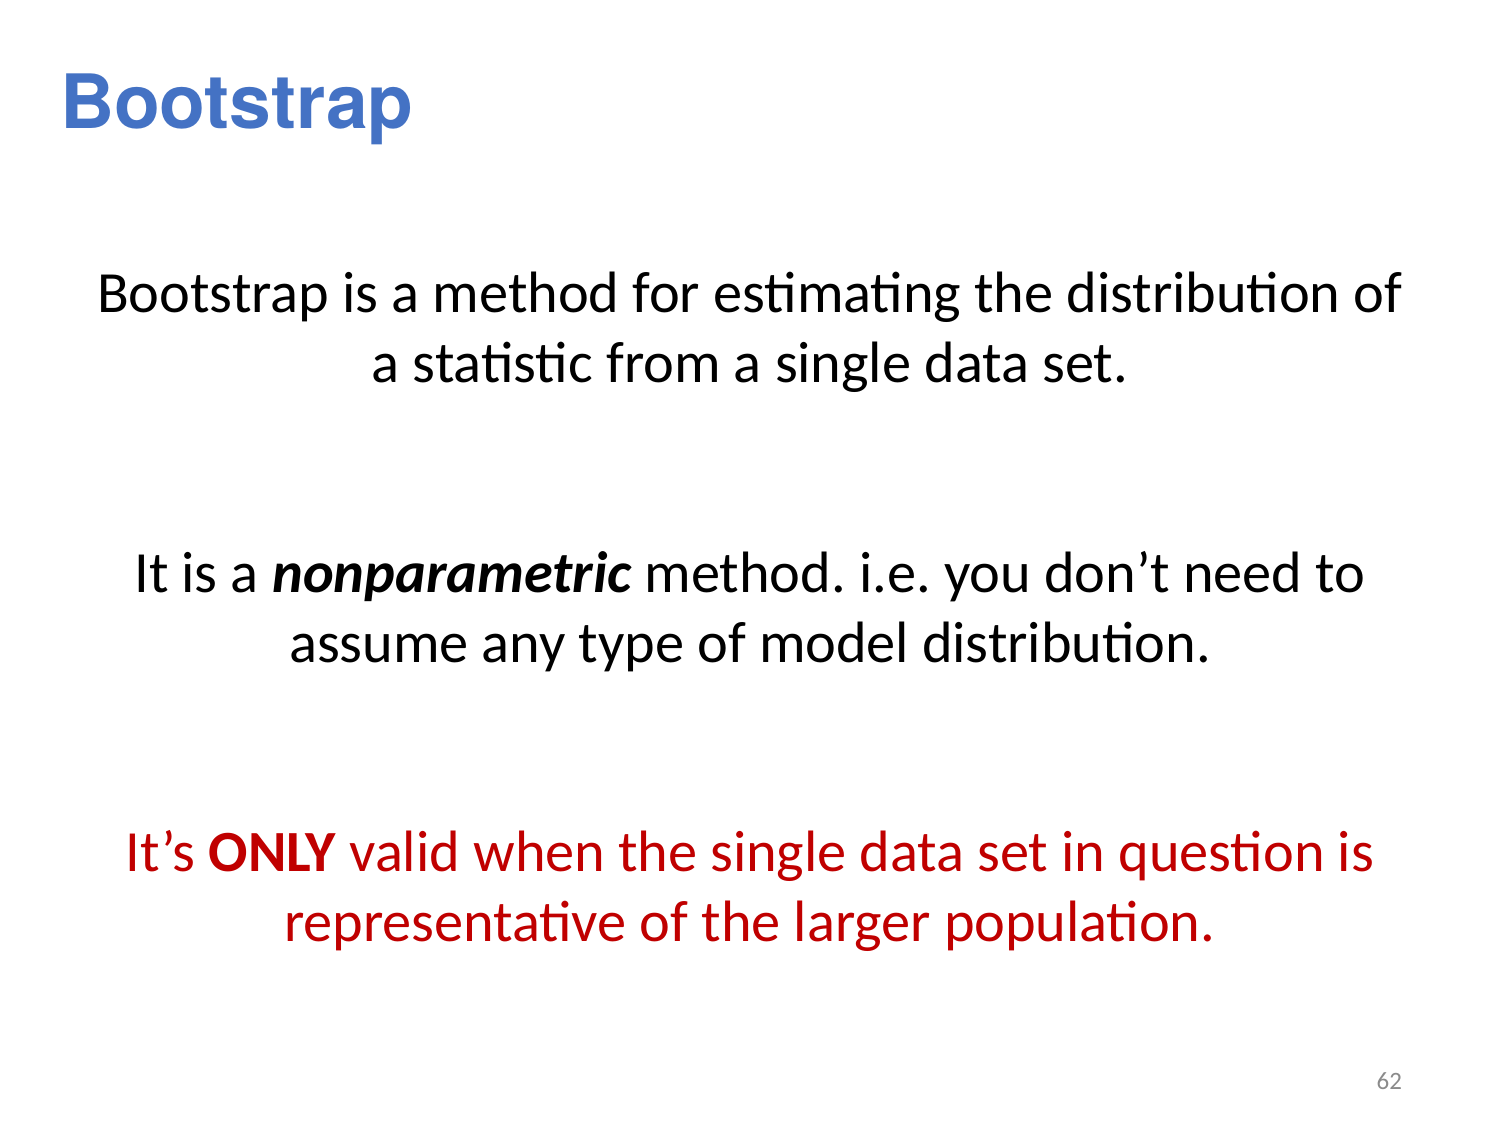

# Bootstrap
Bootstrap is a method for estimating the distribution of a statistic from a single data set.

It is a nonparametric method. i.e. you don’t need to assume any type of model distribution.

It’s ONLY valid when the single data set in question is representative of the larger population.
62